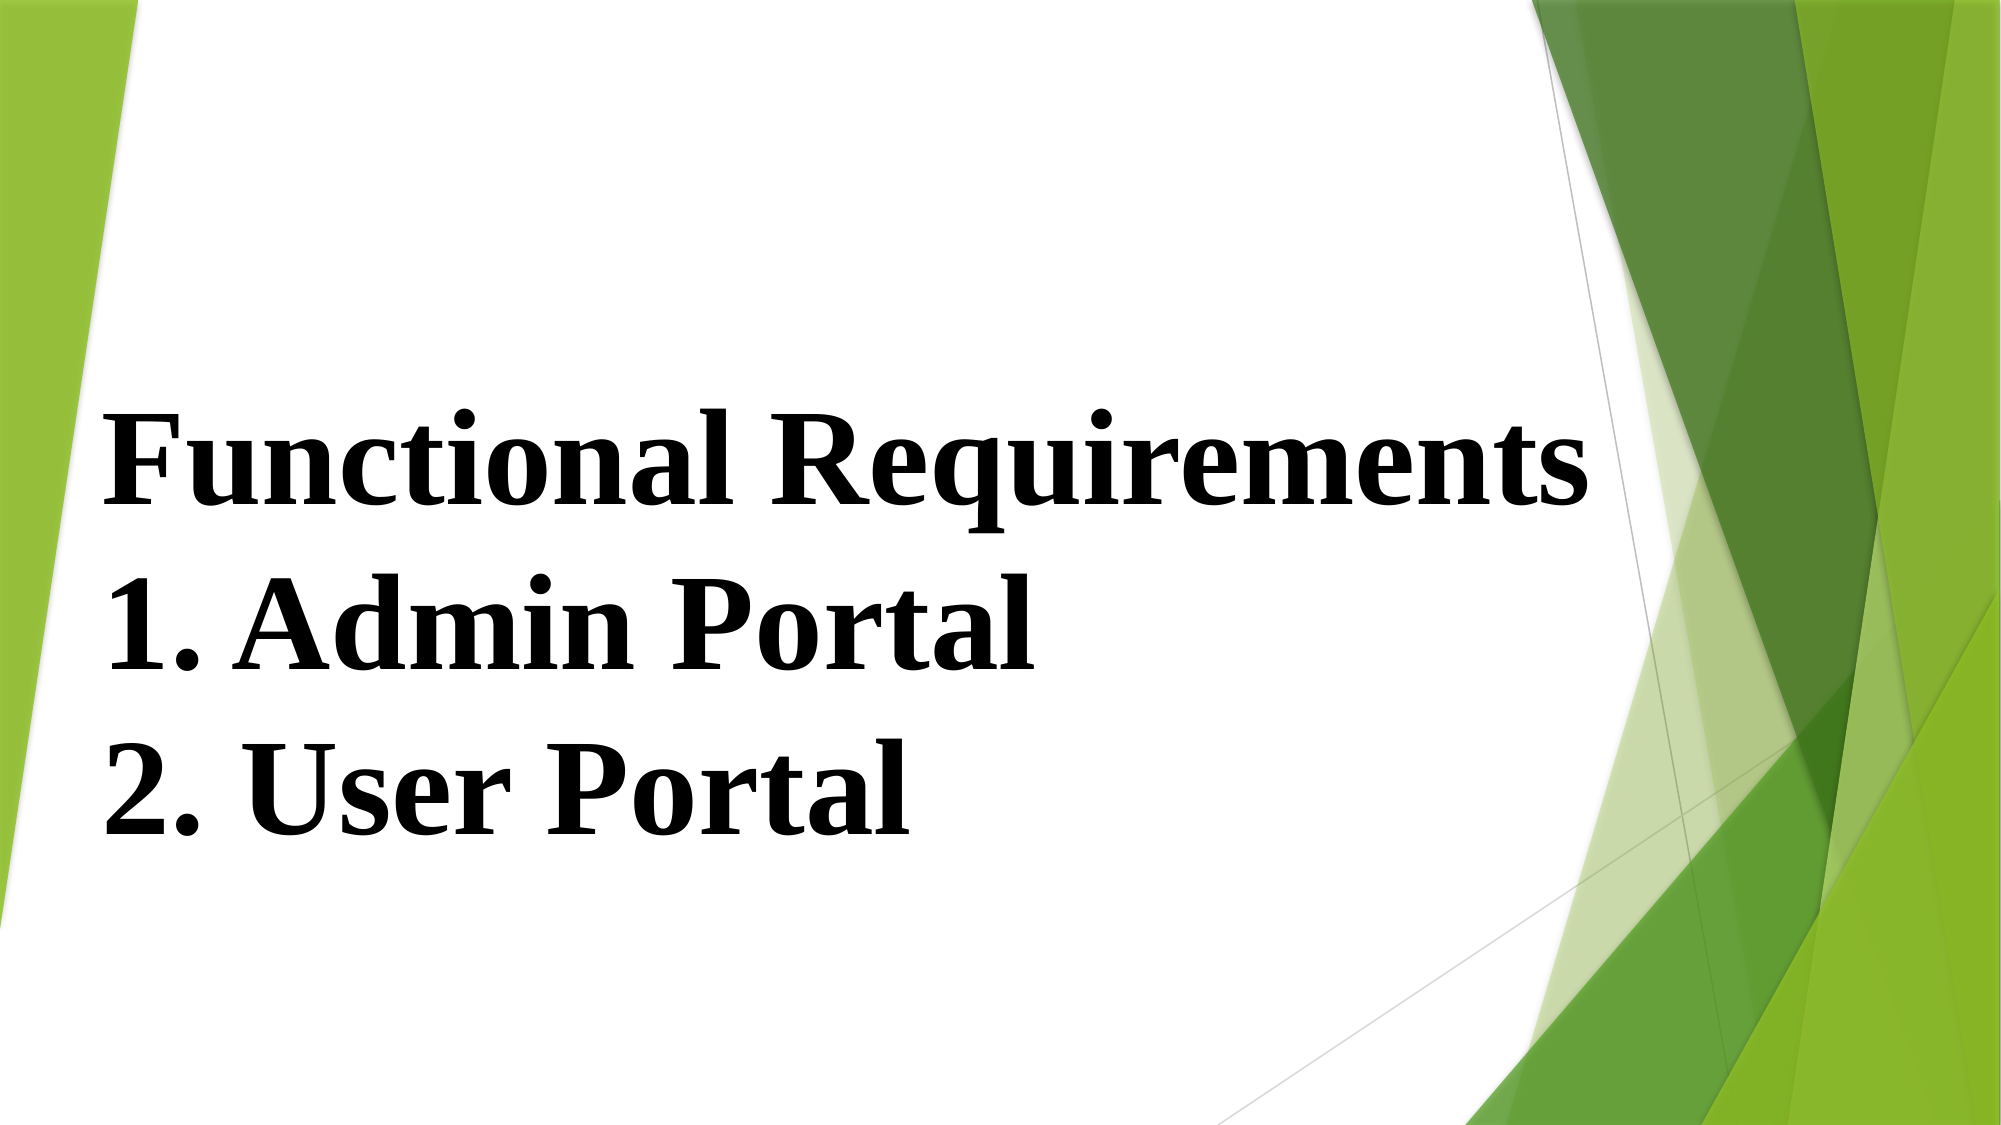

# Functional Requirements 1. Admin Portal 2. User Portal